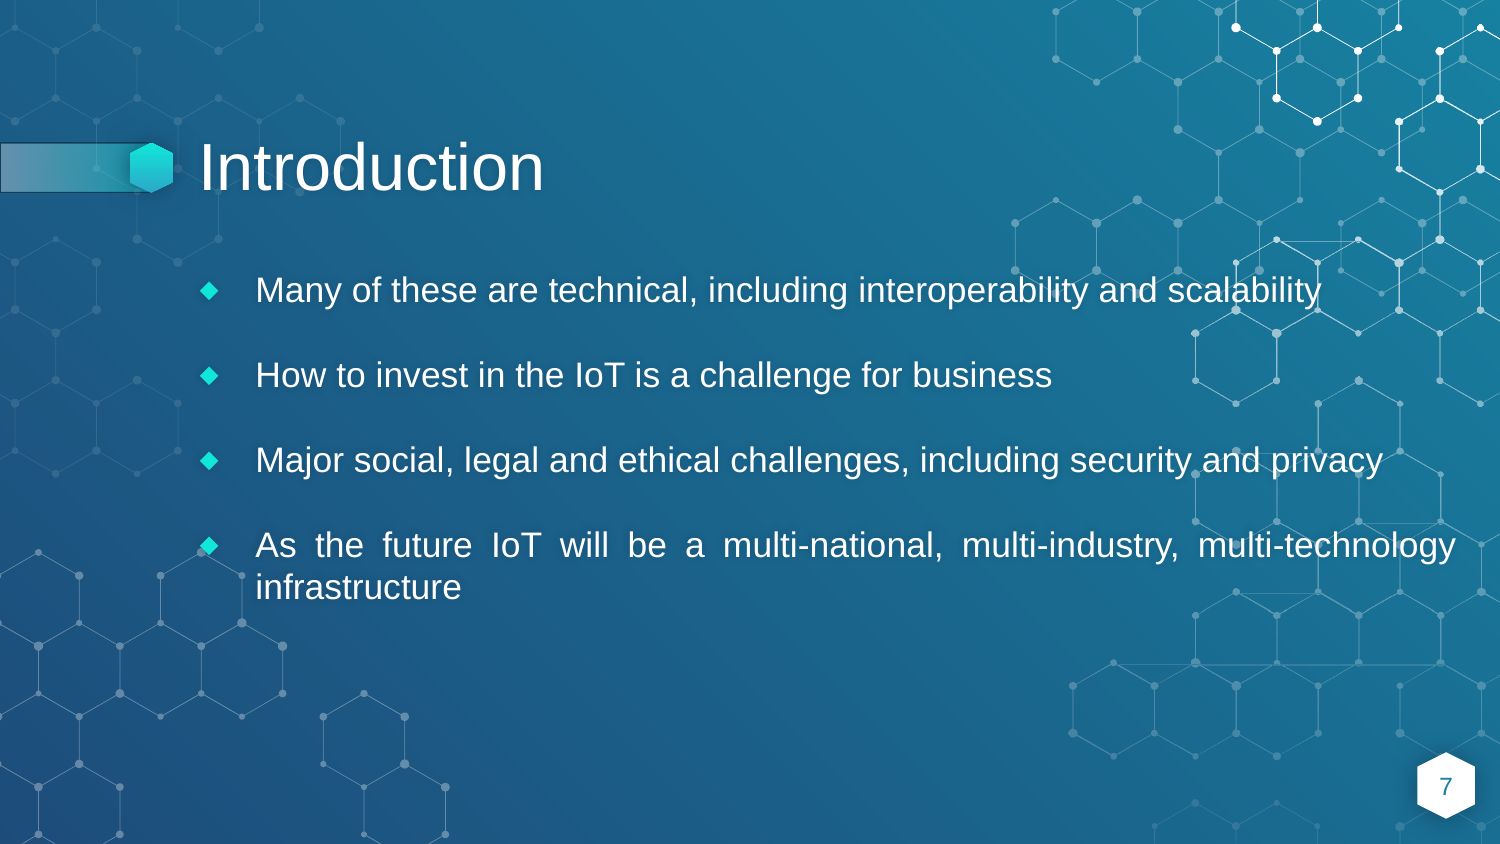

# Introduction
Many of these are technical, including interoperability and scalability

How to invest in the IoT is a challenge for business

Major social, legal and ethical challenges, including security and privacy

As the future IoT will be a multi-national, multi-industry, multi-technology infrastructure
7